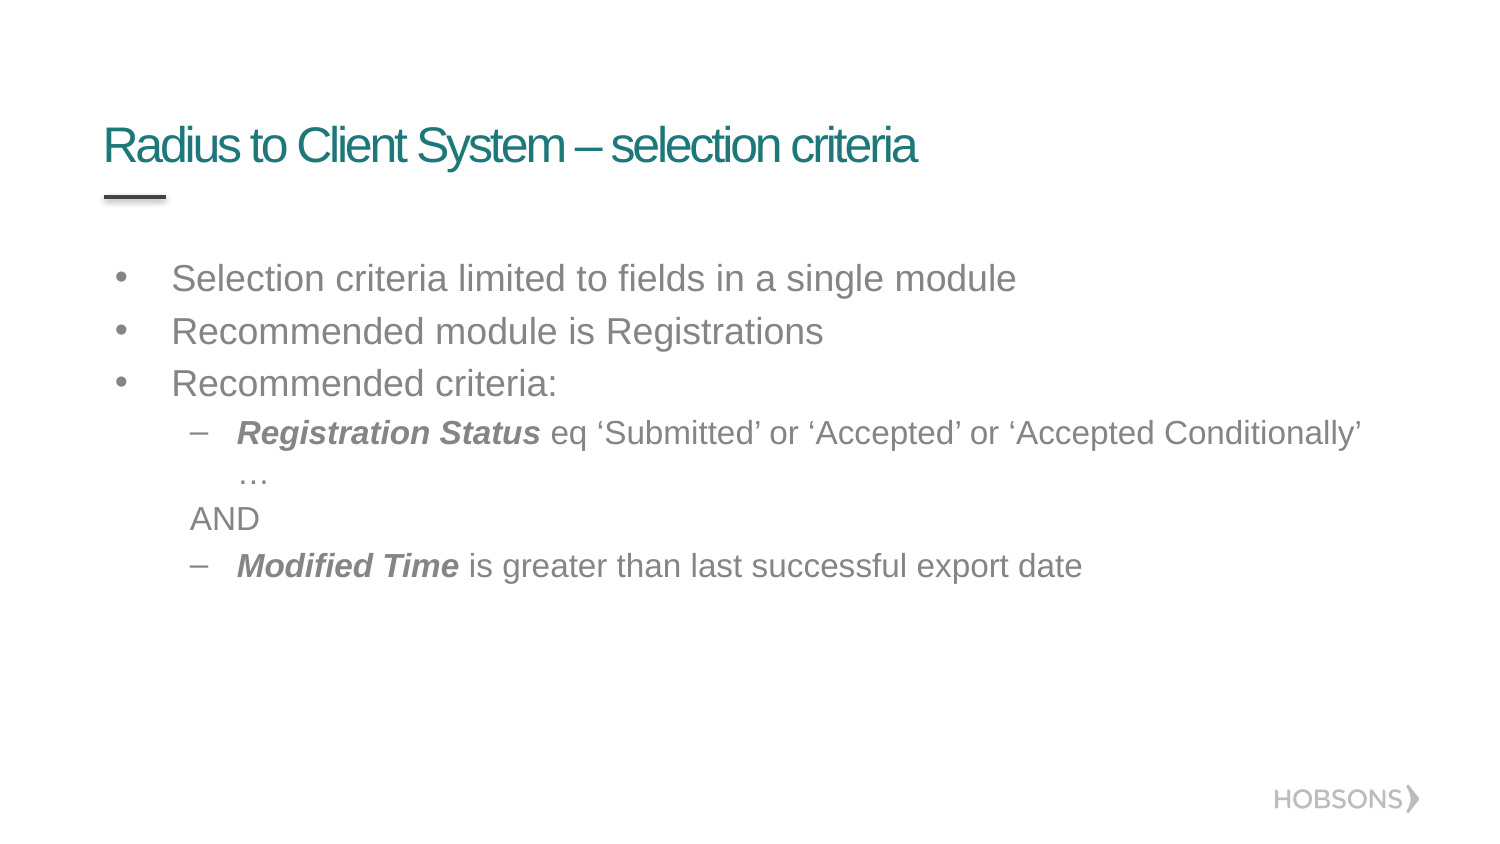

# Radius to Client System – selection criteria
Selection criteria limited to fields in a single module
Recommended module is Registrations
Recommended criteria:
Registration Status eq ‘Submitted’ or ‘Accepted’ or ‘Accepted Conditionally’ …
AND
Modified Time is greater than last successful export date